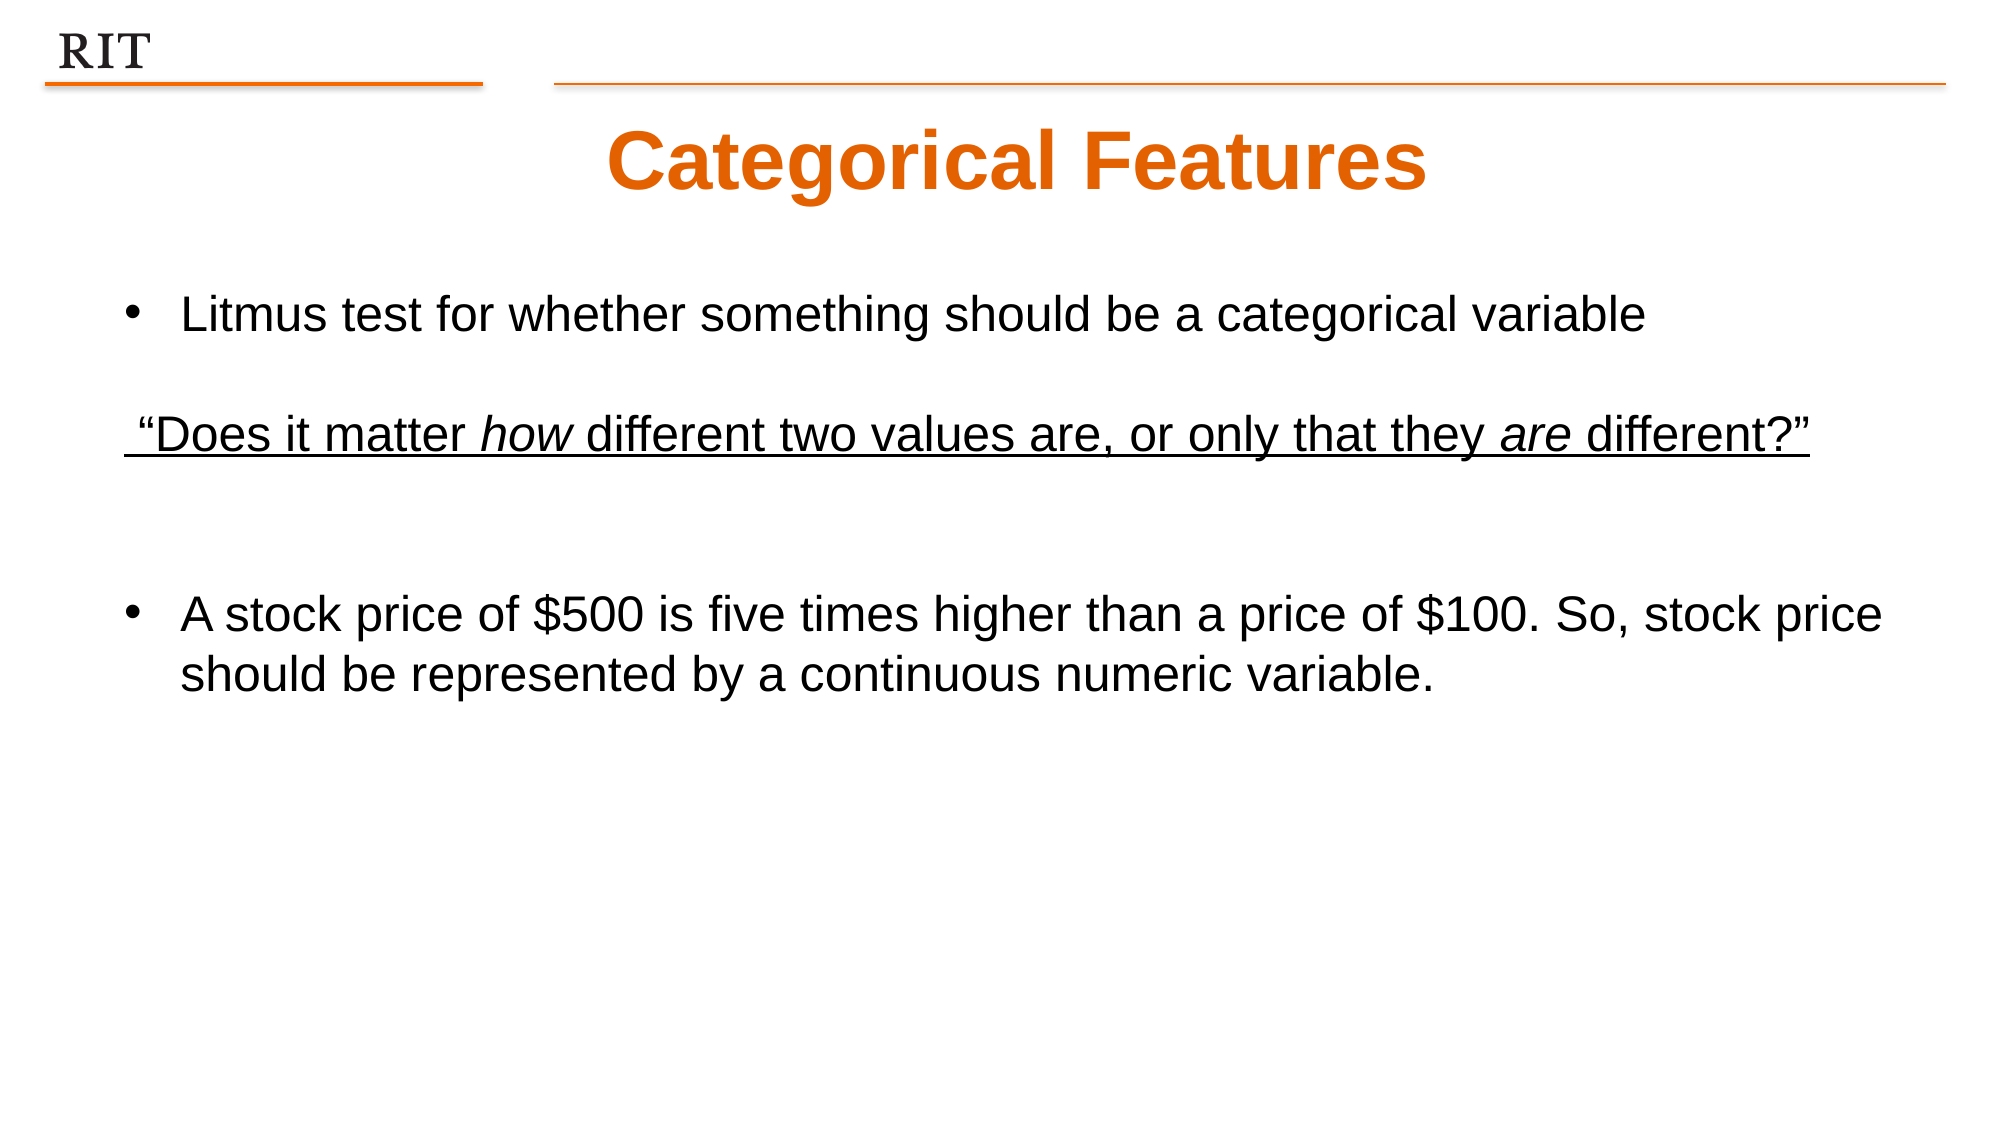

Categorical Features
Litmus test for whether something should be a categorical variable

 “Does it matter how different two values are, or only that they are different?”

A stock price of $500 is five times higher than a price of $100. So, stock price should be represented by a continuous numeric variable.